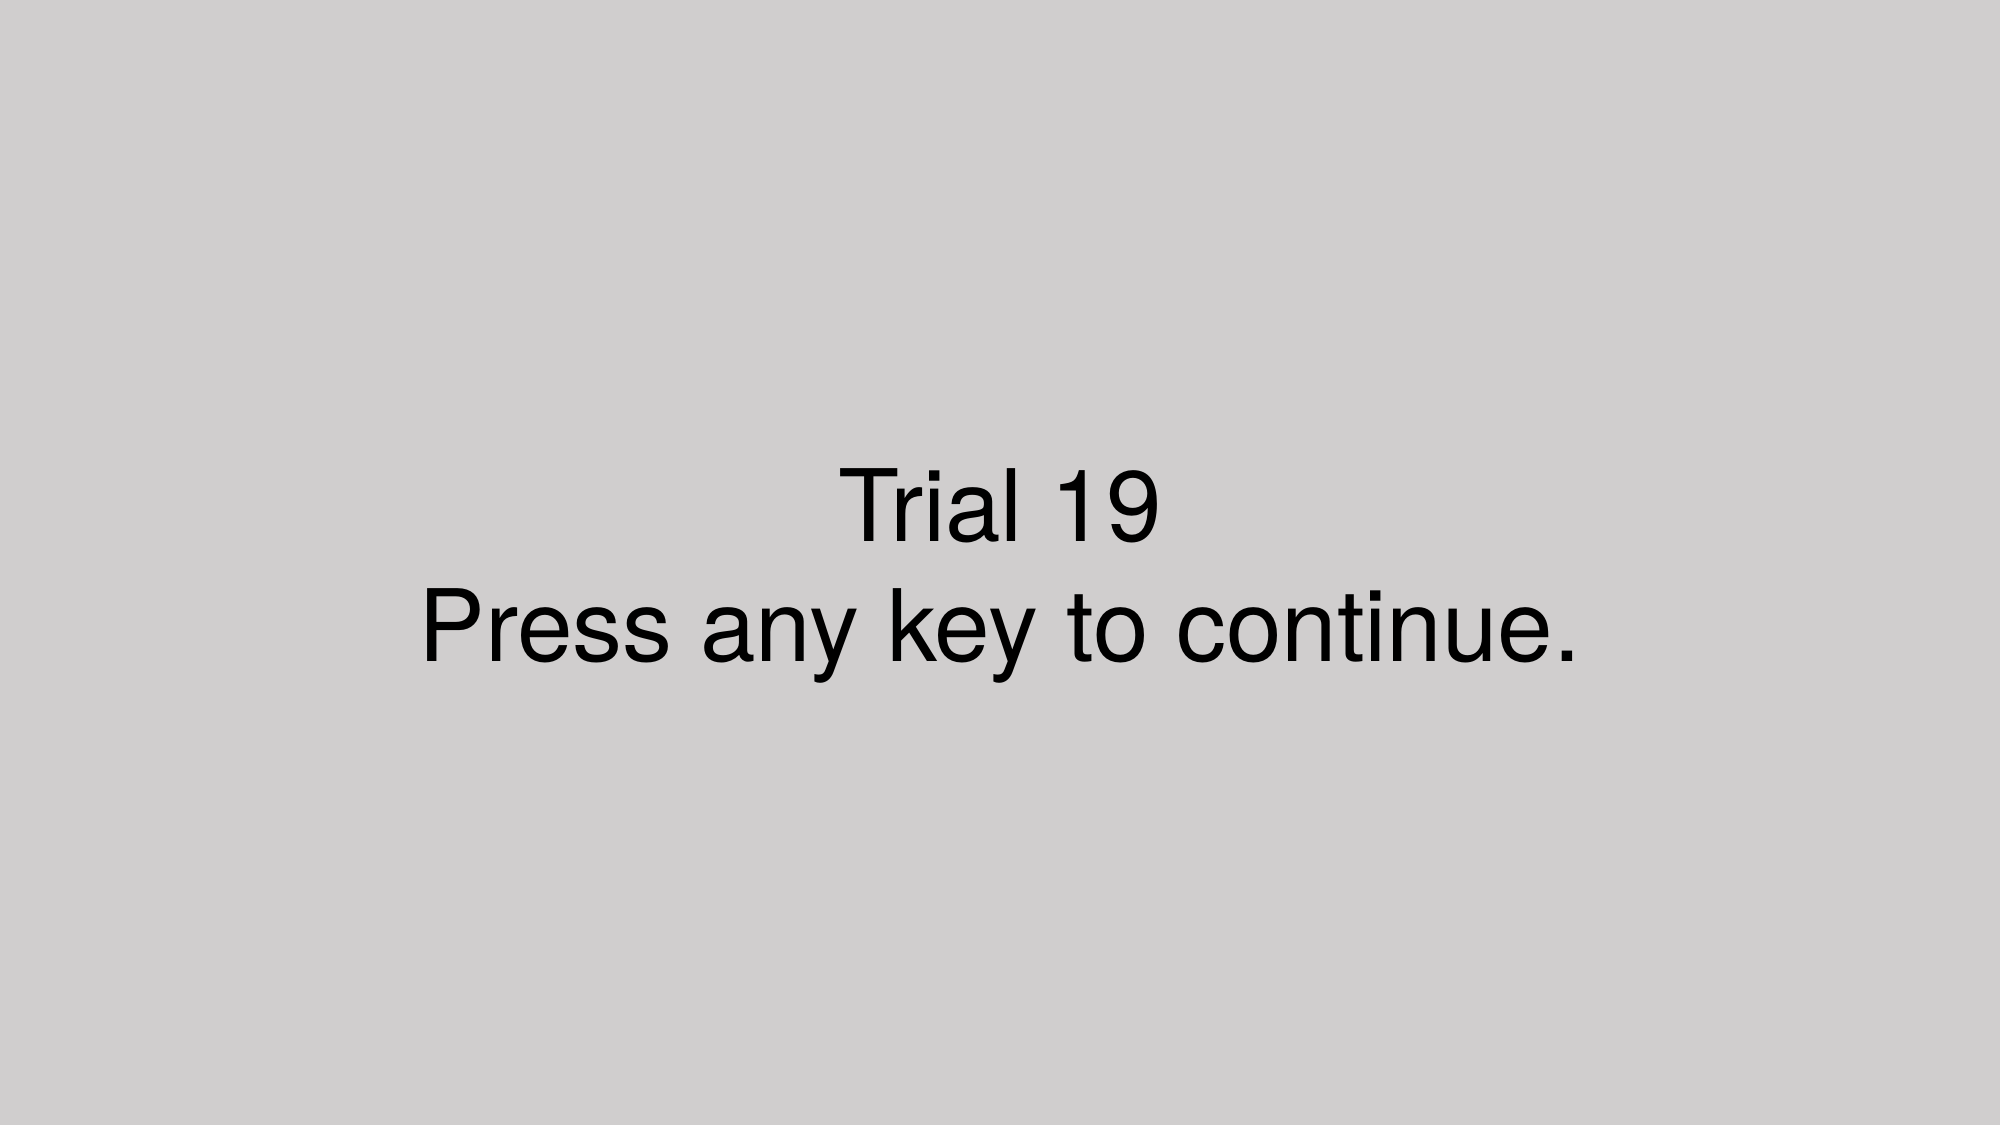

Trial 19
Press any key to continue.